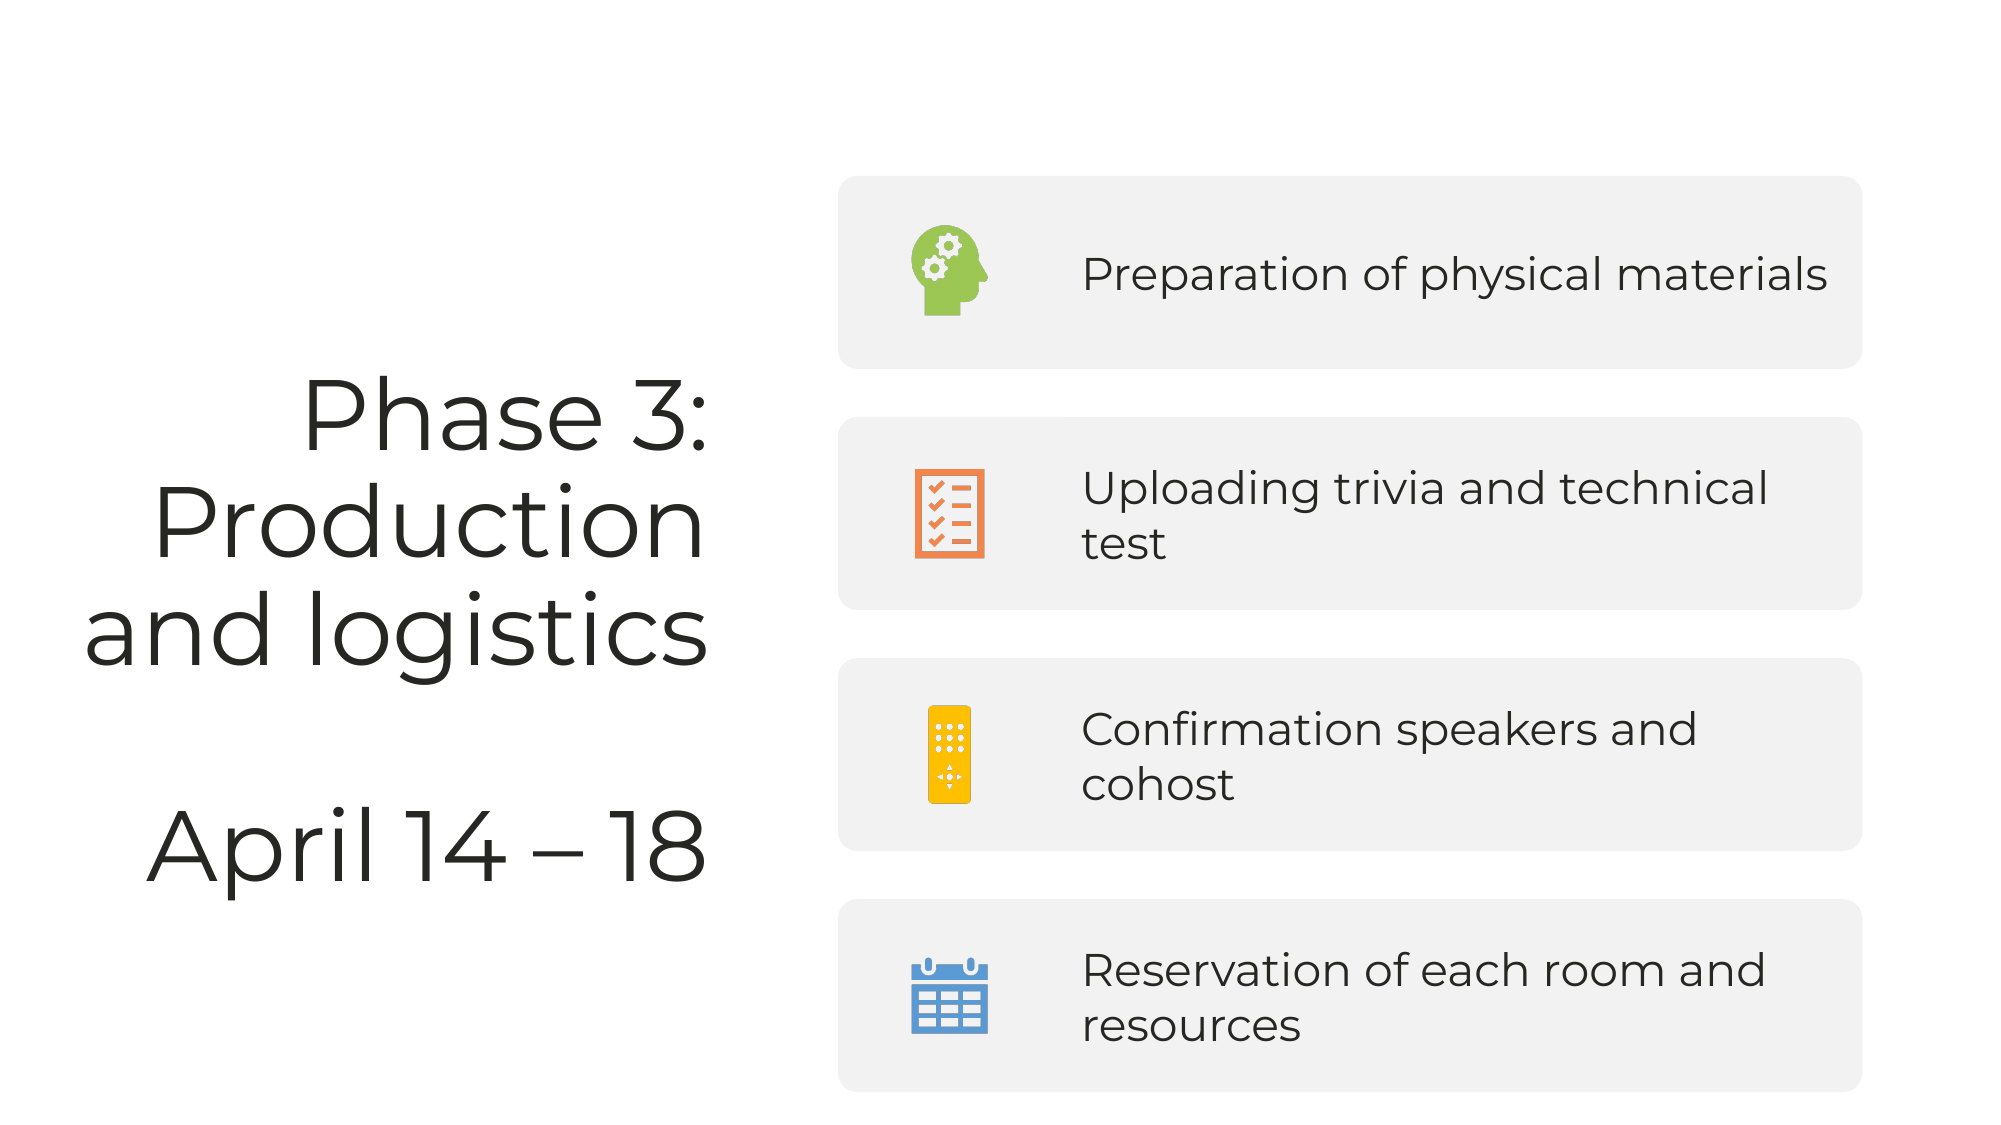

# Phase 3: Production and logistics April 14 – 18
Preparation of physical materials
Uploading trivia and technical test
Confirmation speakers and cohost
Reservation of each room and resources